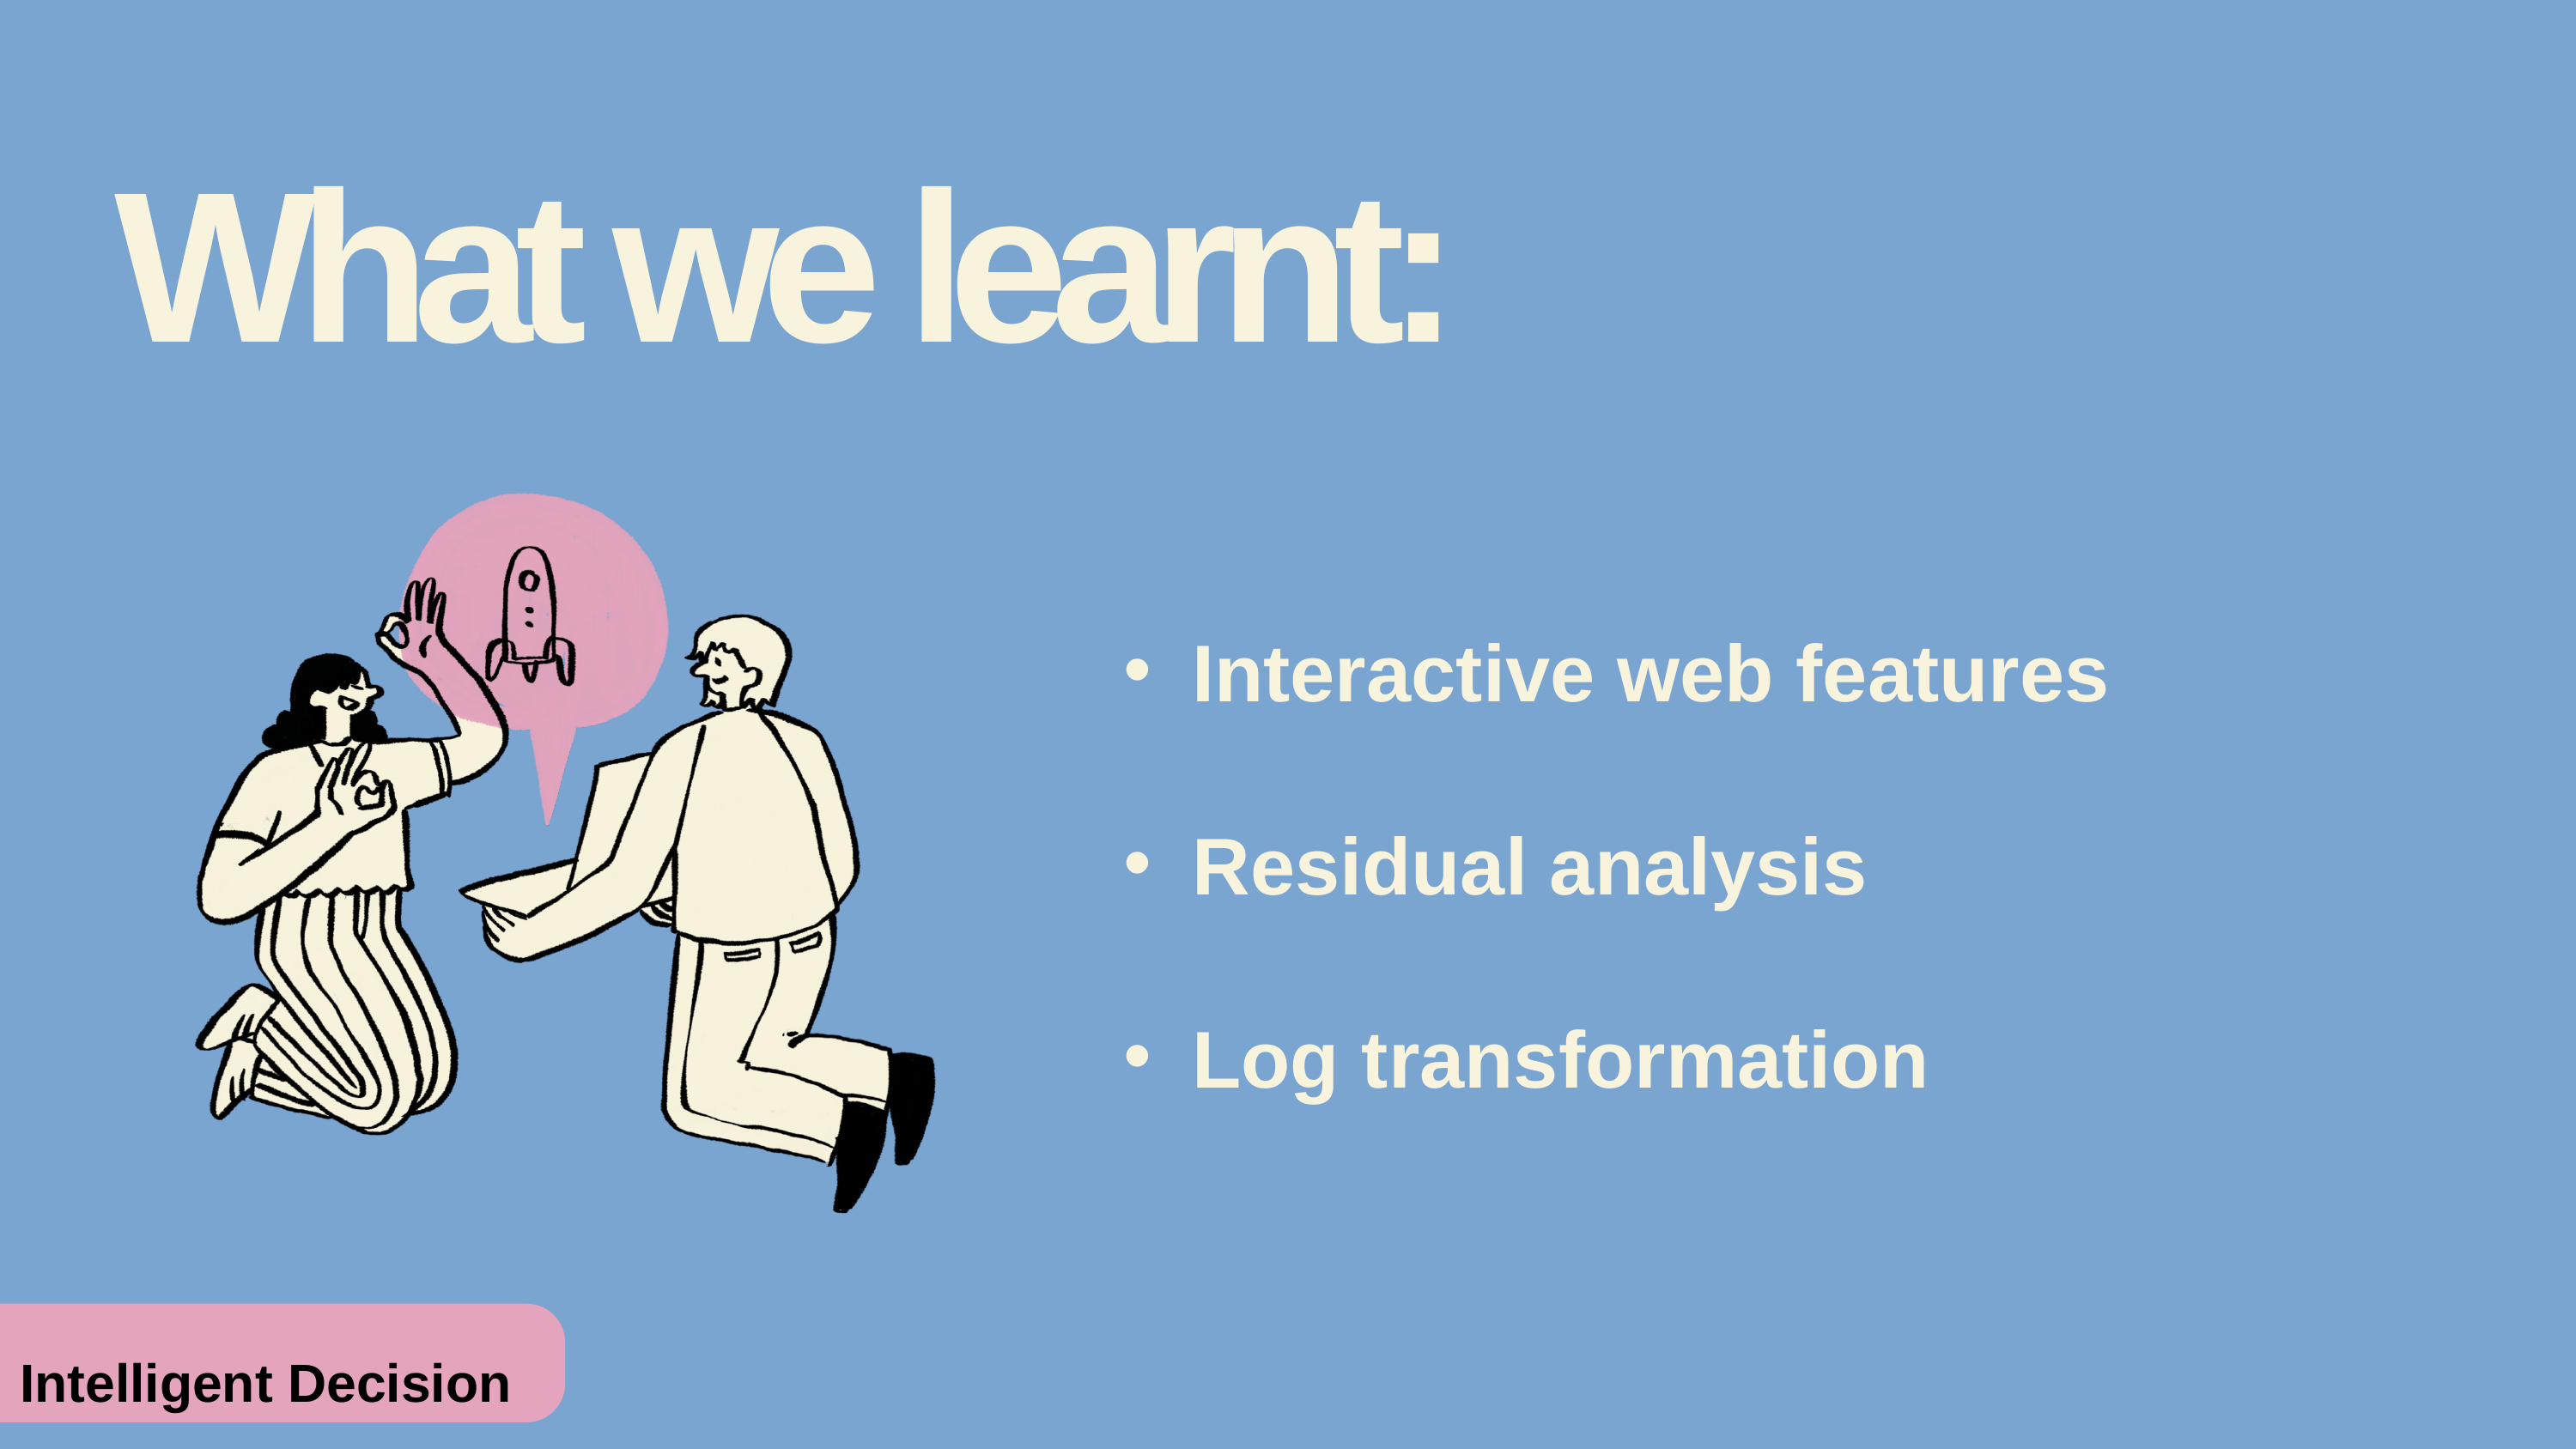

What we learnt:

Interactive web features

Residual analysis

Log transformation

Intelligent Decision